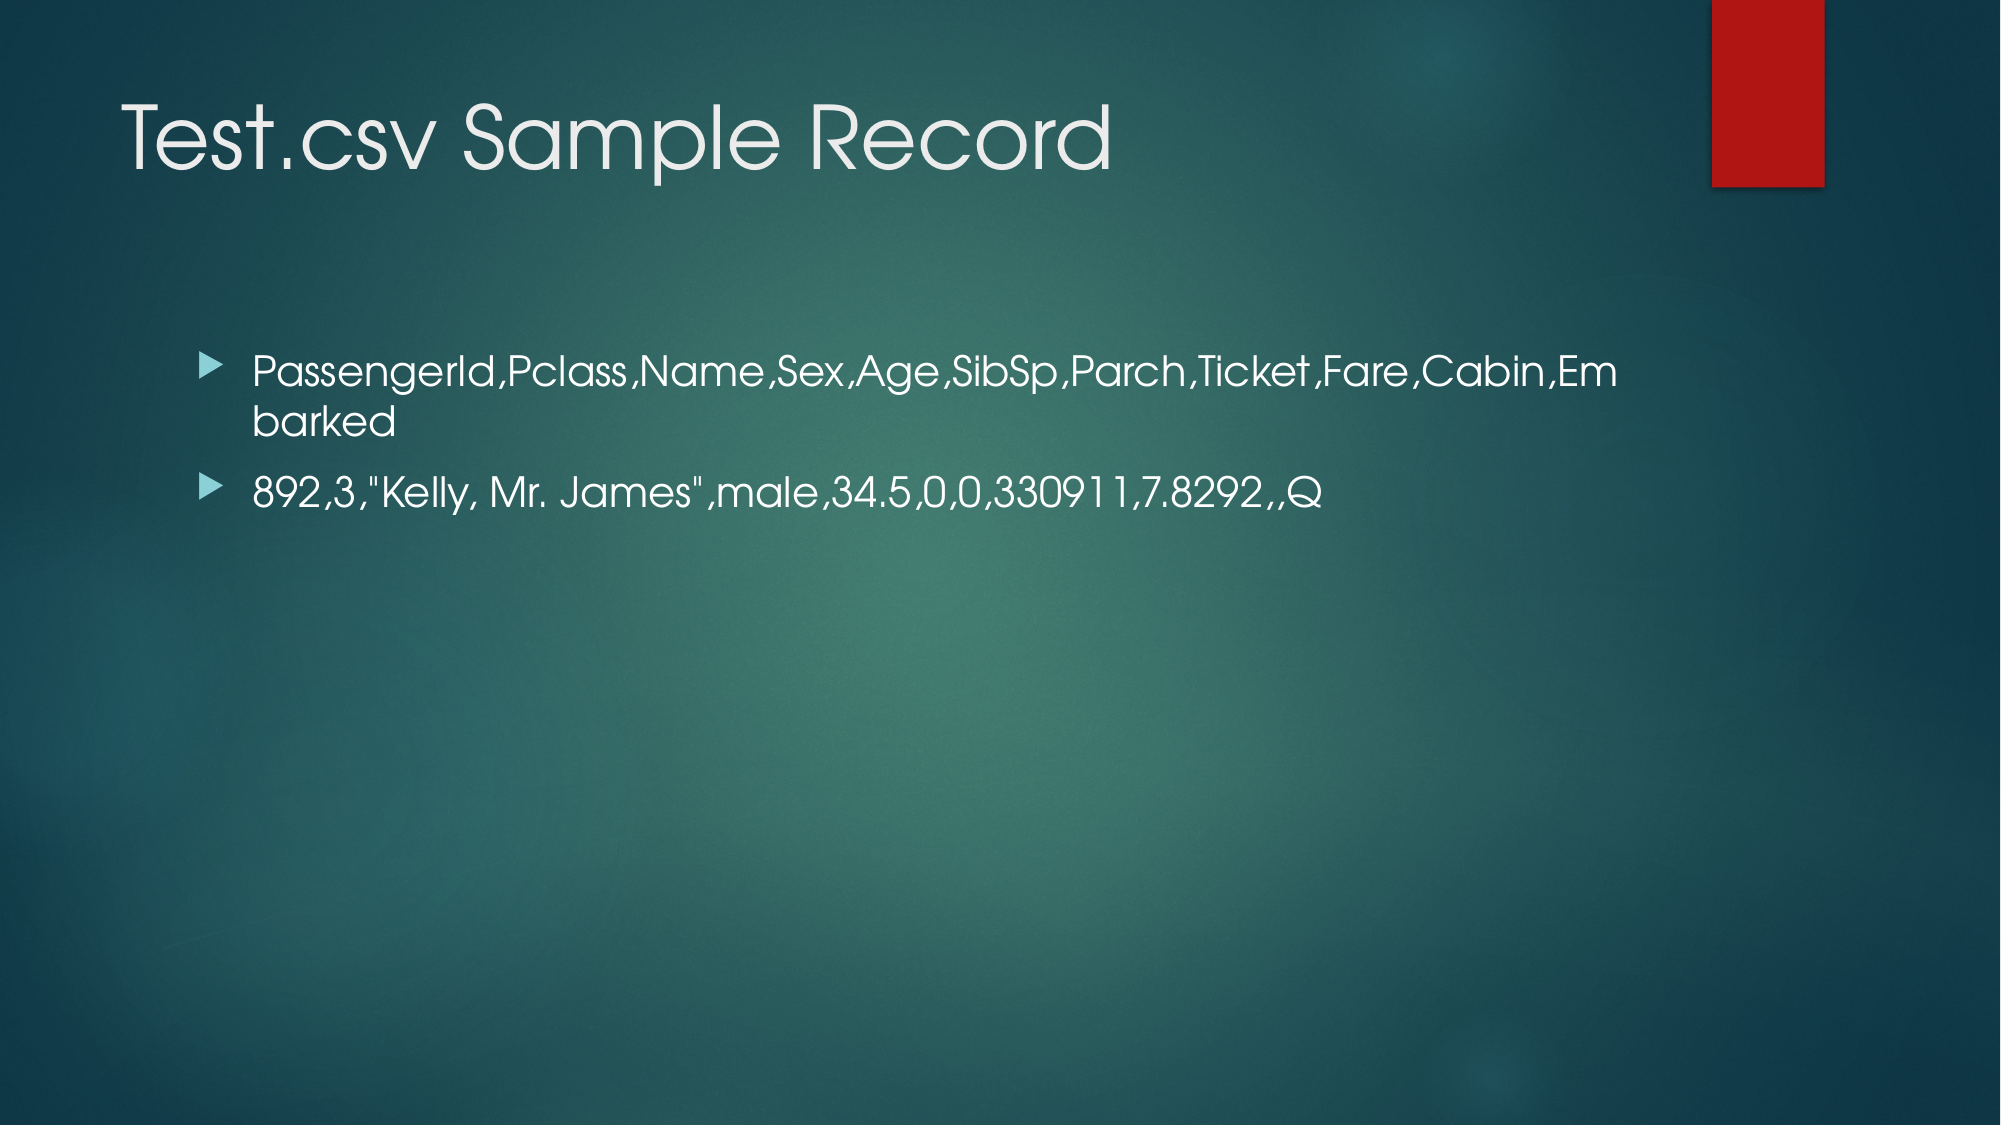

# Test.csv Sample Record
PassengerId,Pclass,Name,Sex,Age,SibSp,Parch,Ticket,Fare,Cabin,Embarked
892,3,"Kelly, Mr. James",male,34.5,0,0,330911,7.8292,,Q